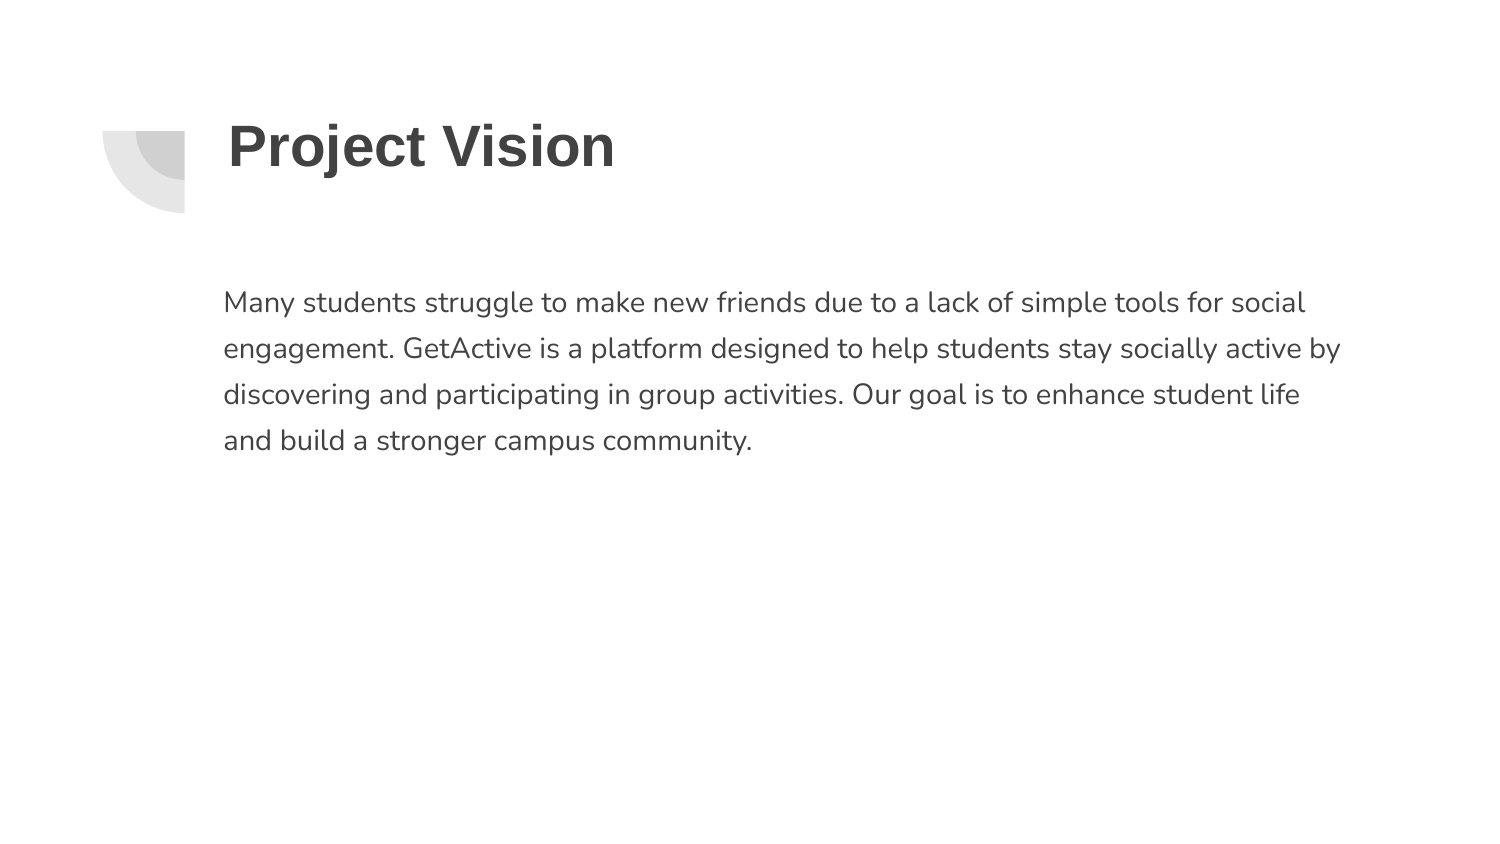

# Project Vision
Many students struggle to make new friends due to a lack of simple tools for social engagement. GetActive is a platform designed to help students stay socially active by discovering and participating in group activities. Our goal is to enhance student life and build a stronger campus community.